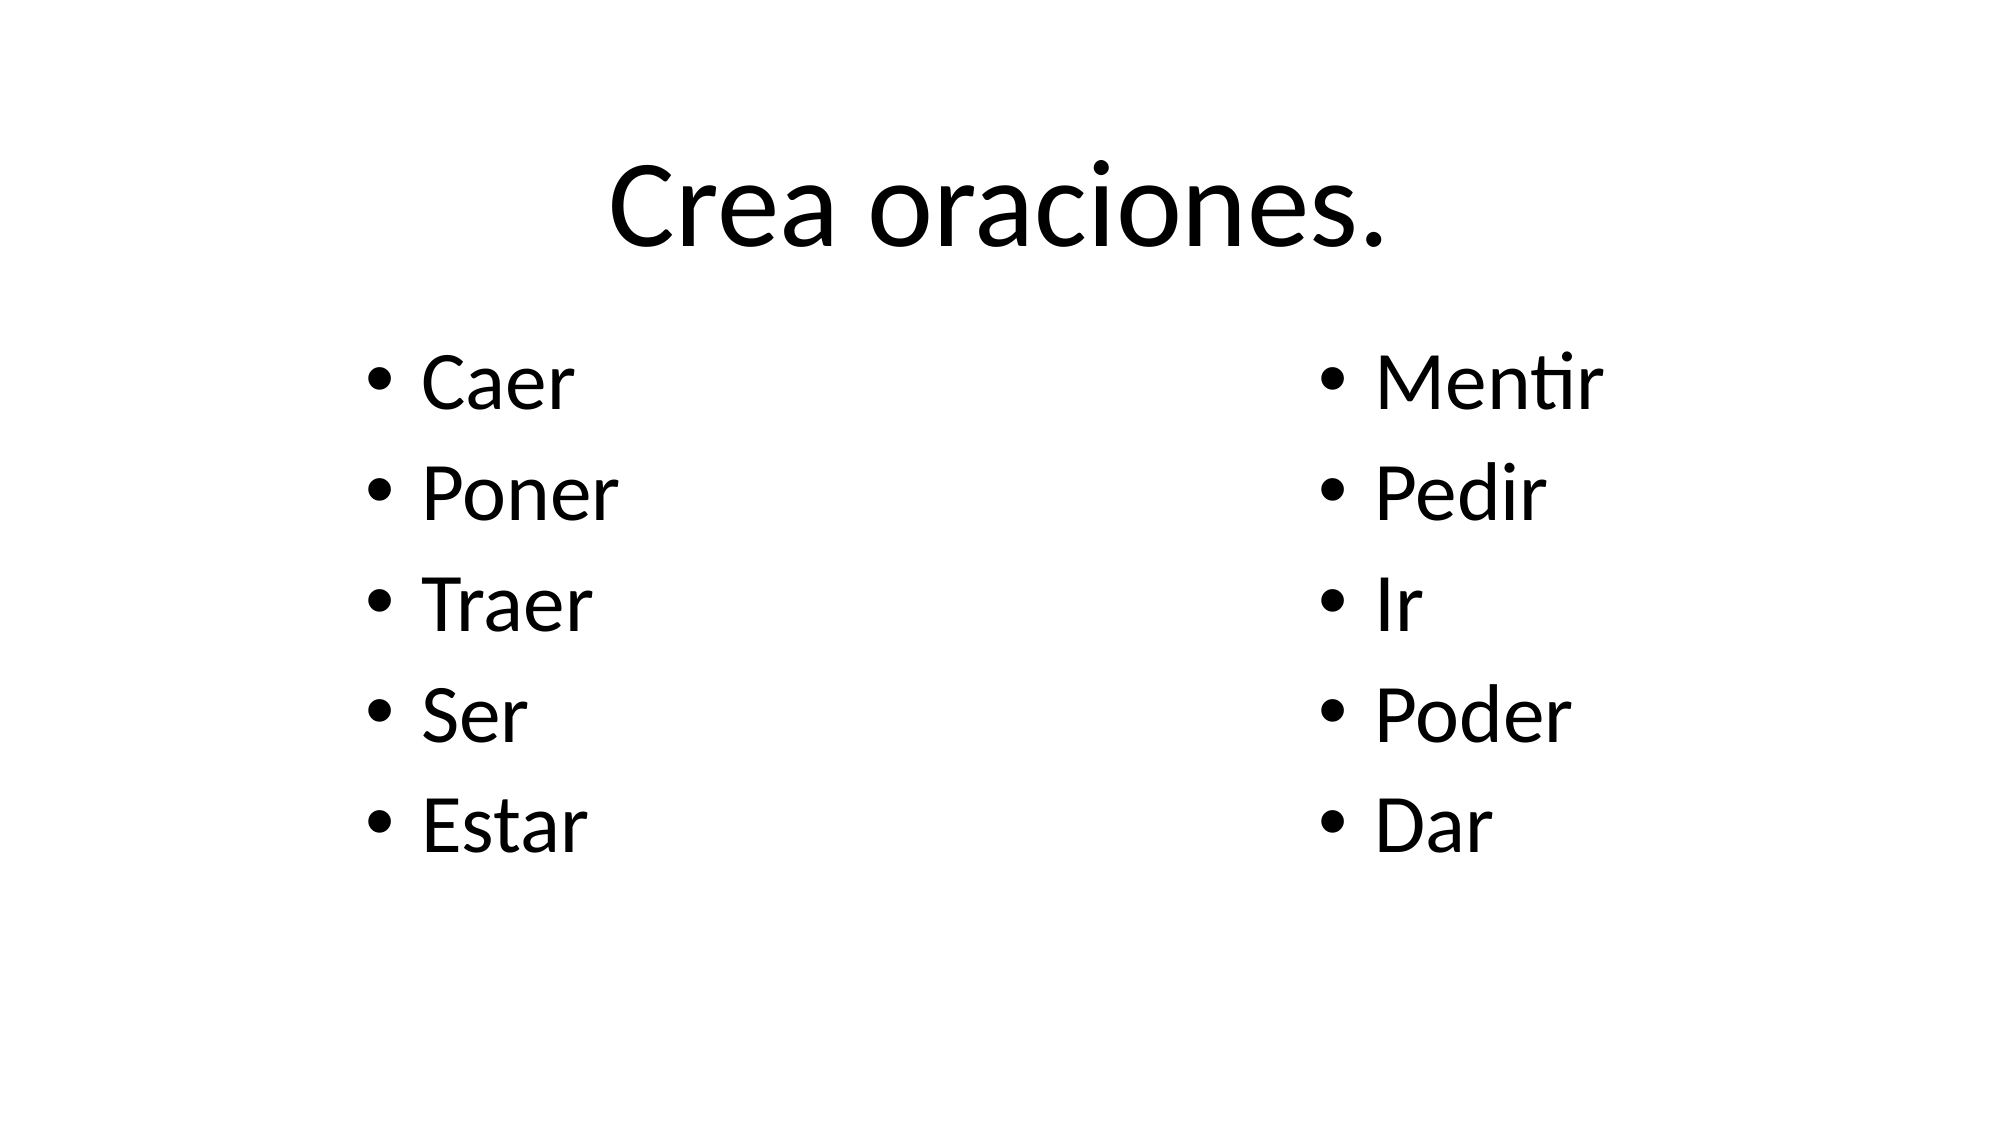

# Crea oraciones.
Caer
Poner
Traer
Ser
Estar

Mentir
Pedir
Ir
Poder
Dar